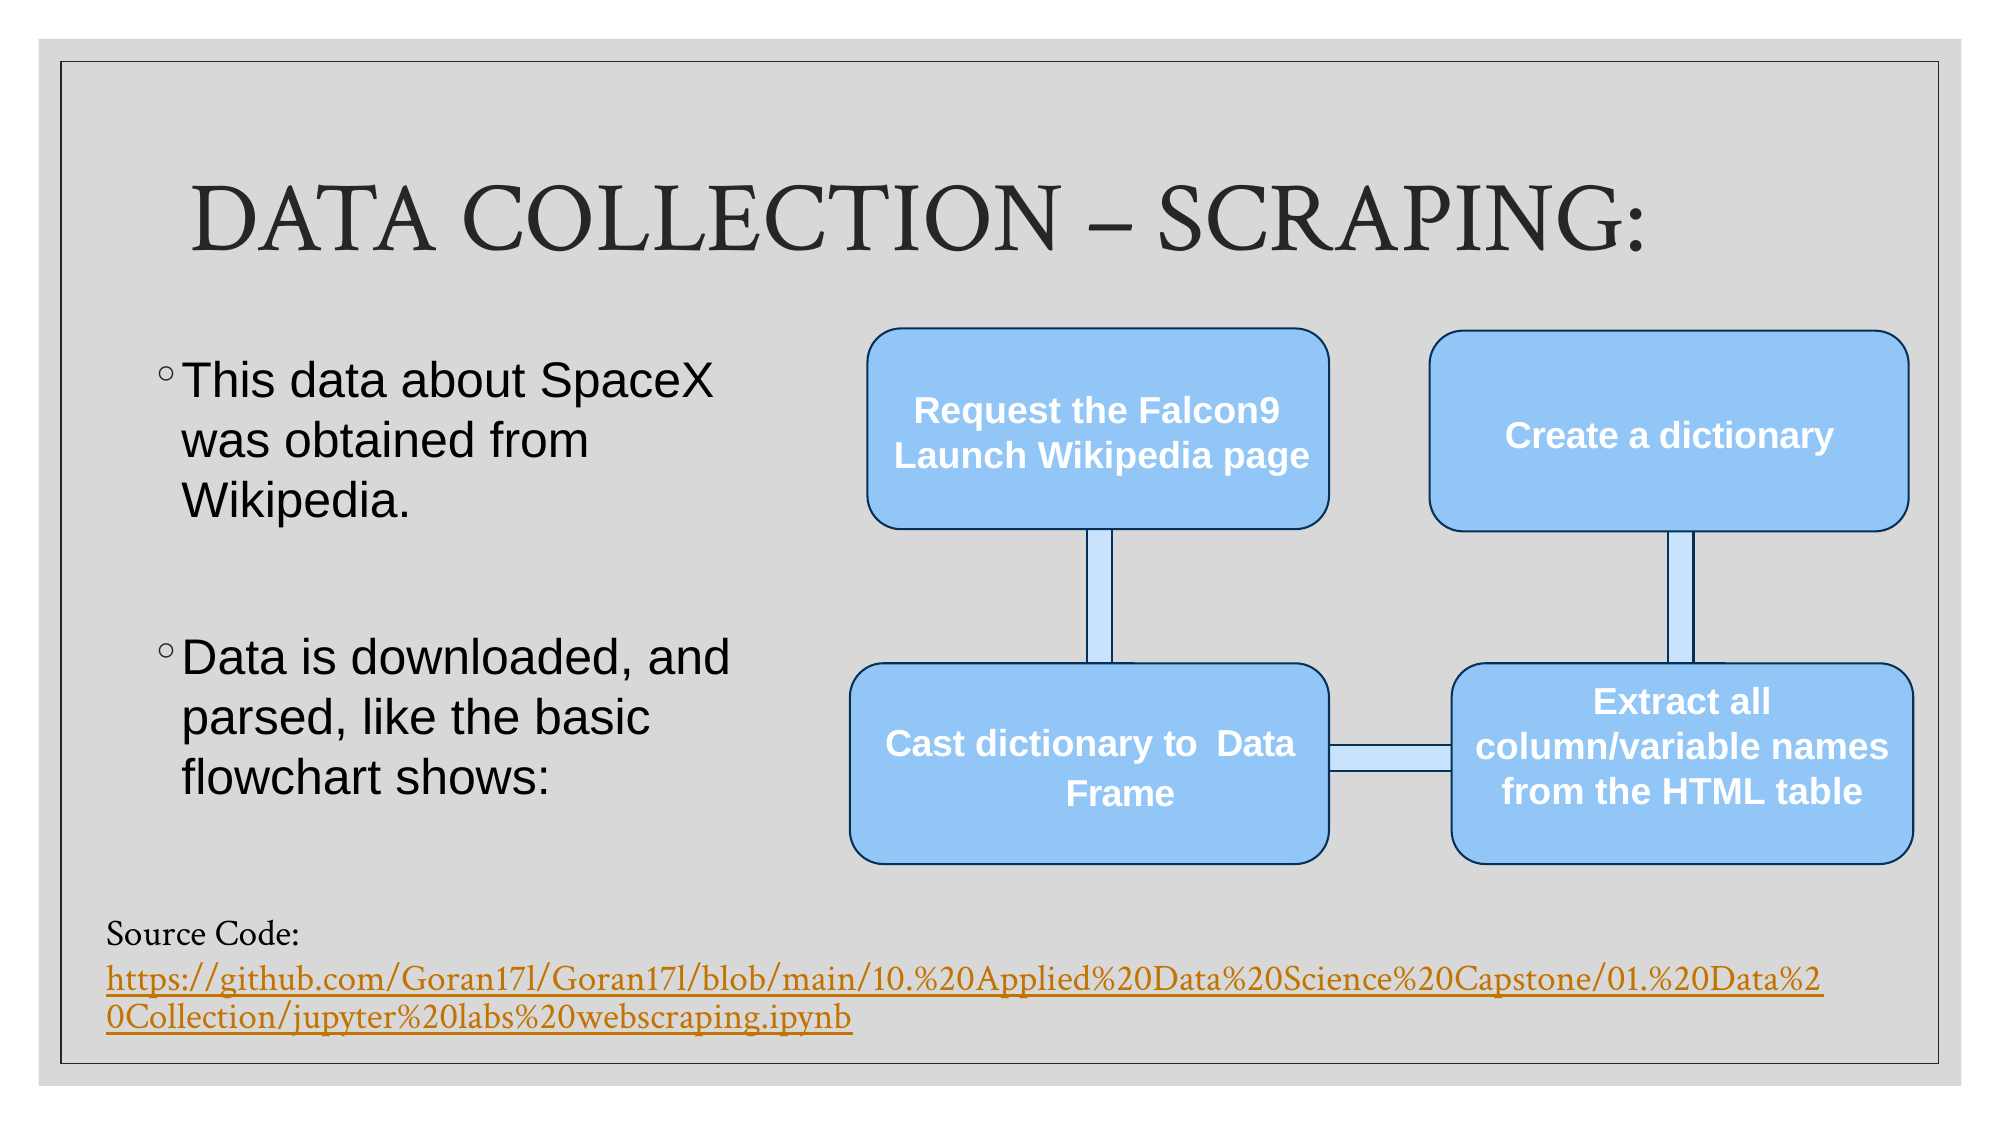

# DATA COLLECTION – SCRAPING:

Create a dictionary
This data about SpaceX was obtained from Wikipedia.

Data is downloaded, and parsed, like the basic flowchart shows:
Request the Falcon9
Launch Wikipedia page

Cast dictionary to  Data Frame
Extract all column/variable names from the HTML table
Source Code: https://github.com/Goran17l/Goran17l/blob/main/10.%20Applied%20Data%20Science%20Capstone/01.%20Data%20Collection/jupyter%20labs%20webscraping.ipynb